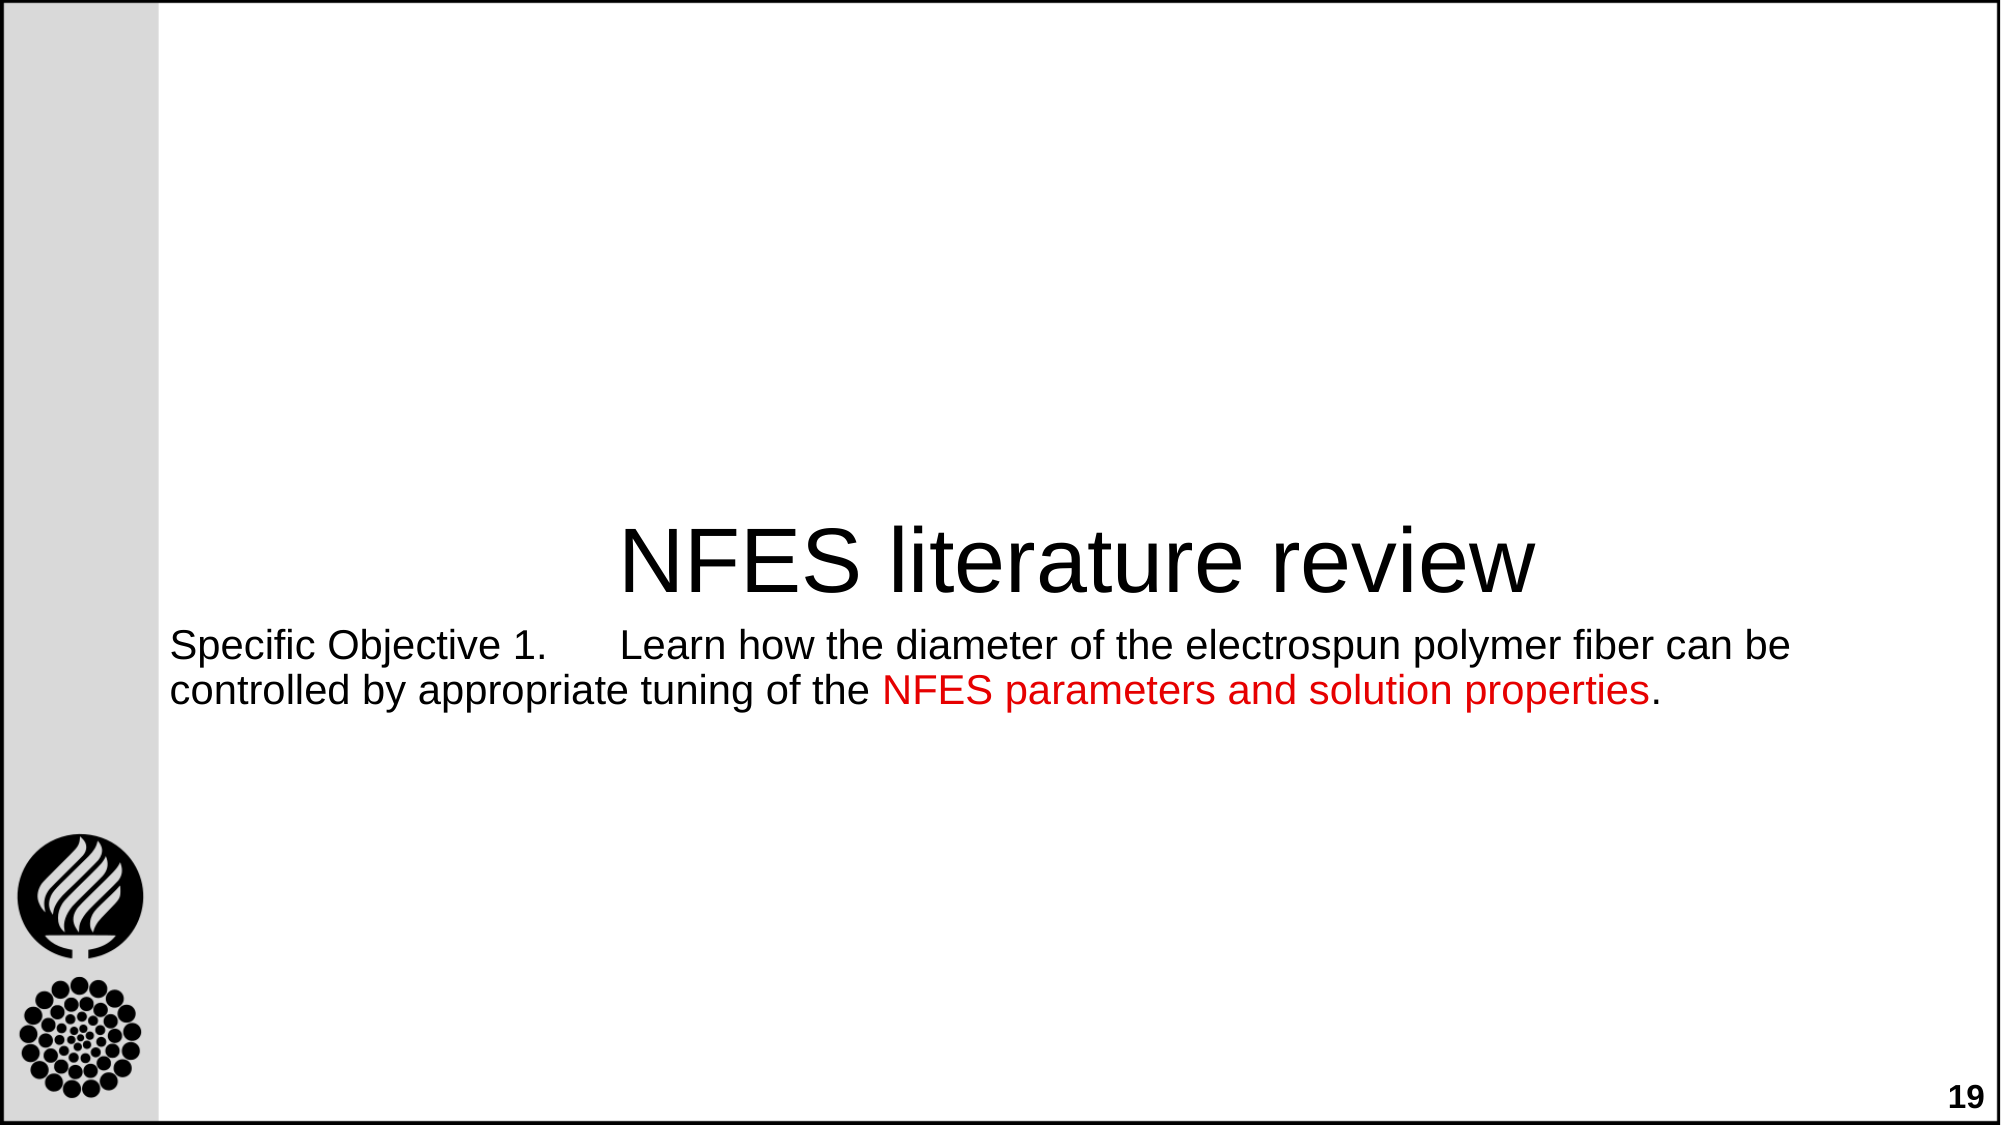

# NFES literature review
Specific Objective 1.	Learn how the diameter of the electrospun polymer fiber can be controlled by appropriate tuning of the NFES parameters and solution properties.
19